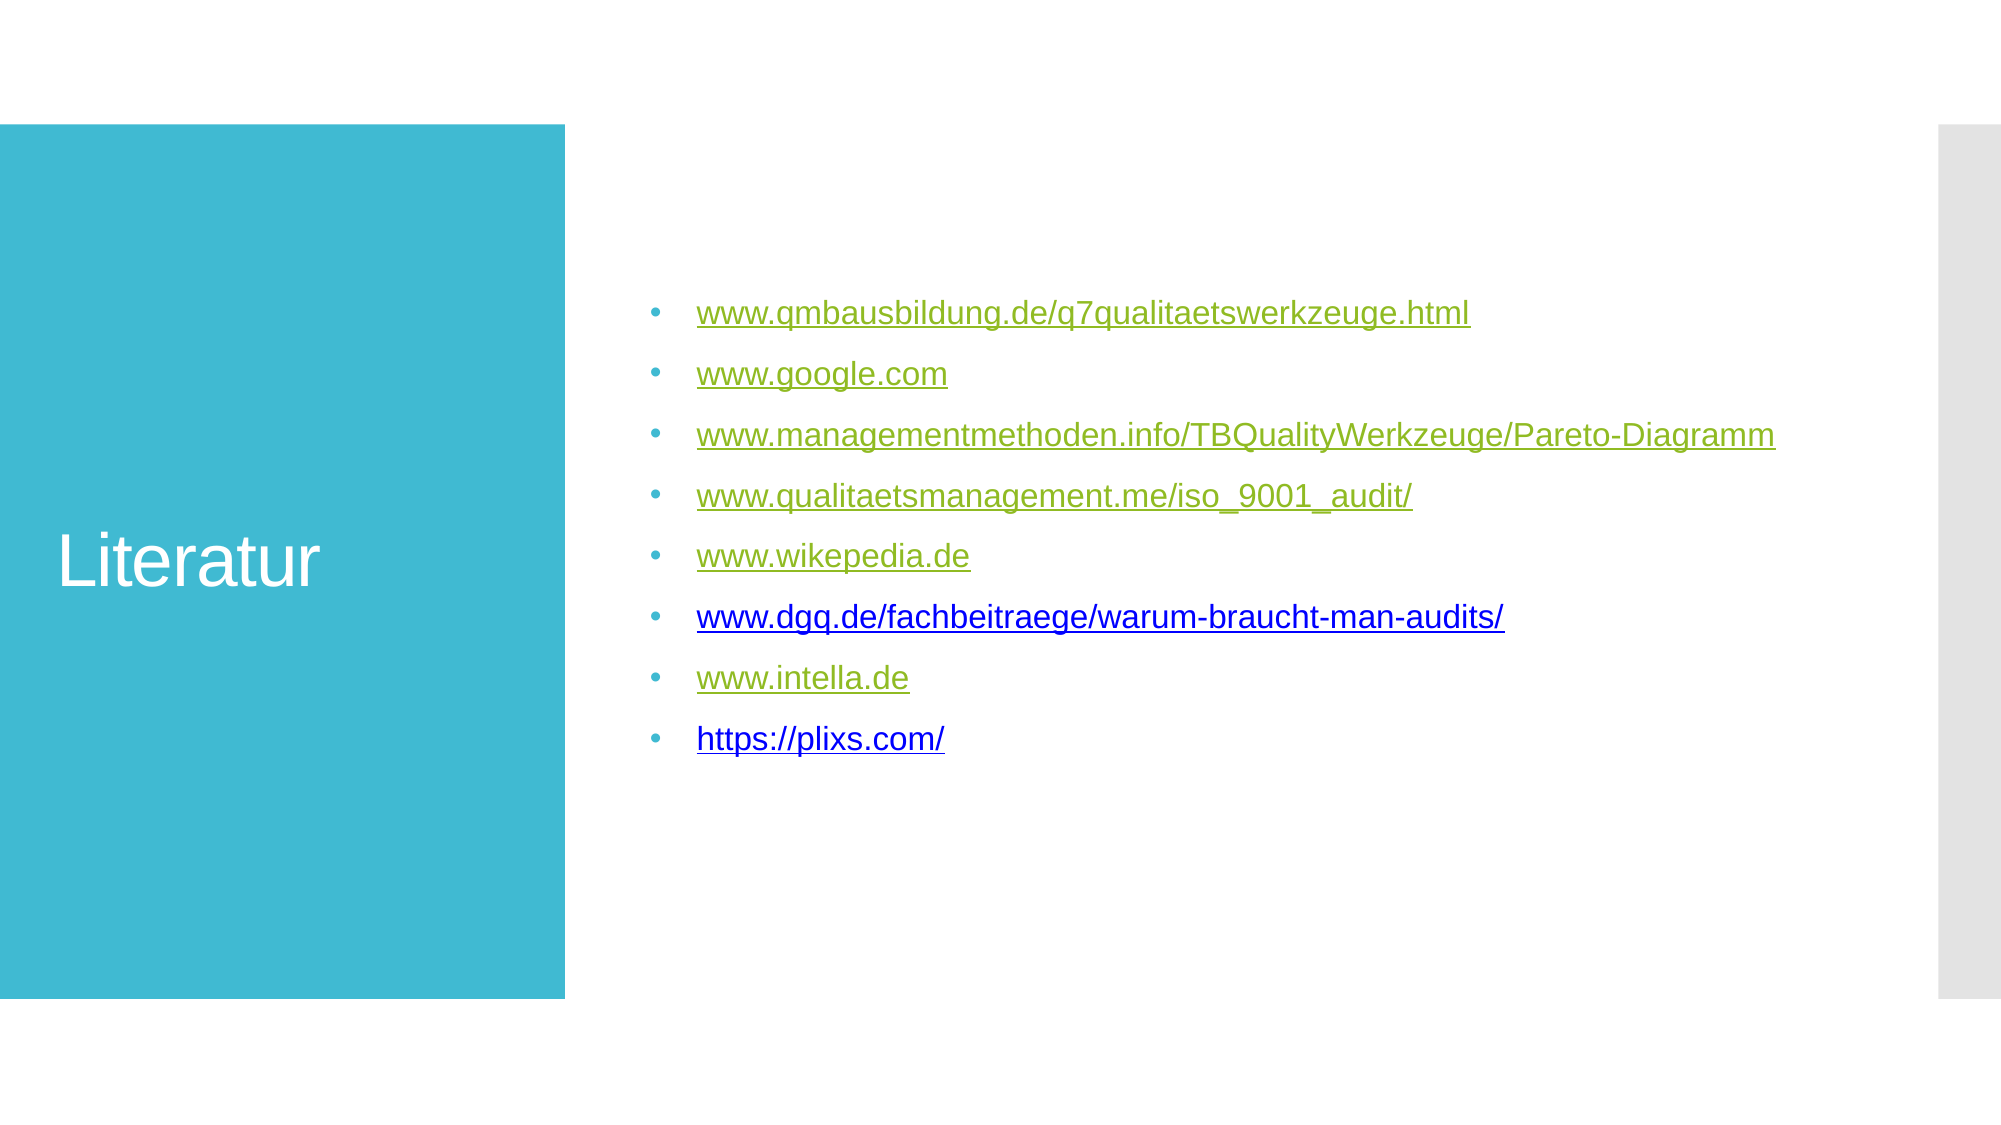

www.qmbausbildung.de/q7qualitaetswerkzeuge.html
www.google.com
www.managementmethoden.info/TBQualityWerkzeuge/Pareto-Diagramm
www.qualitaetsmanagement.me/iso_9001_audit/
www.wikepedia.de
www.dgq.de/fachbeitraege/warum-braucht-man-audits/
www.intella.de
https://plixs.com/

# Literatur